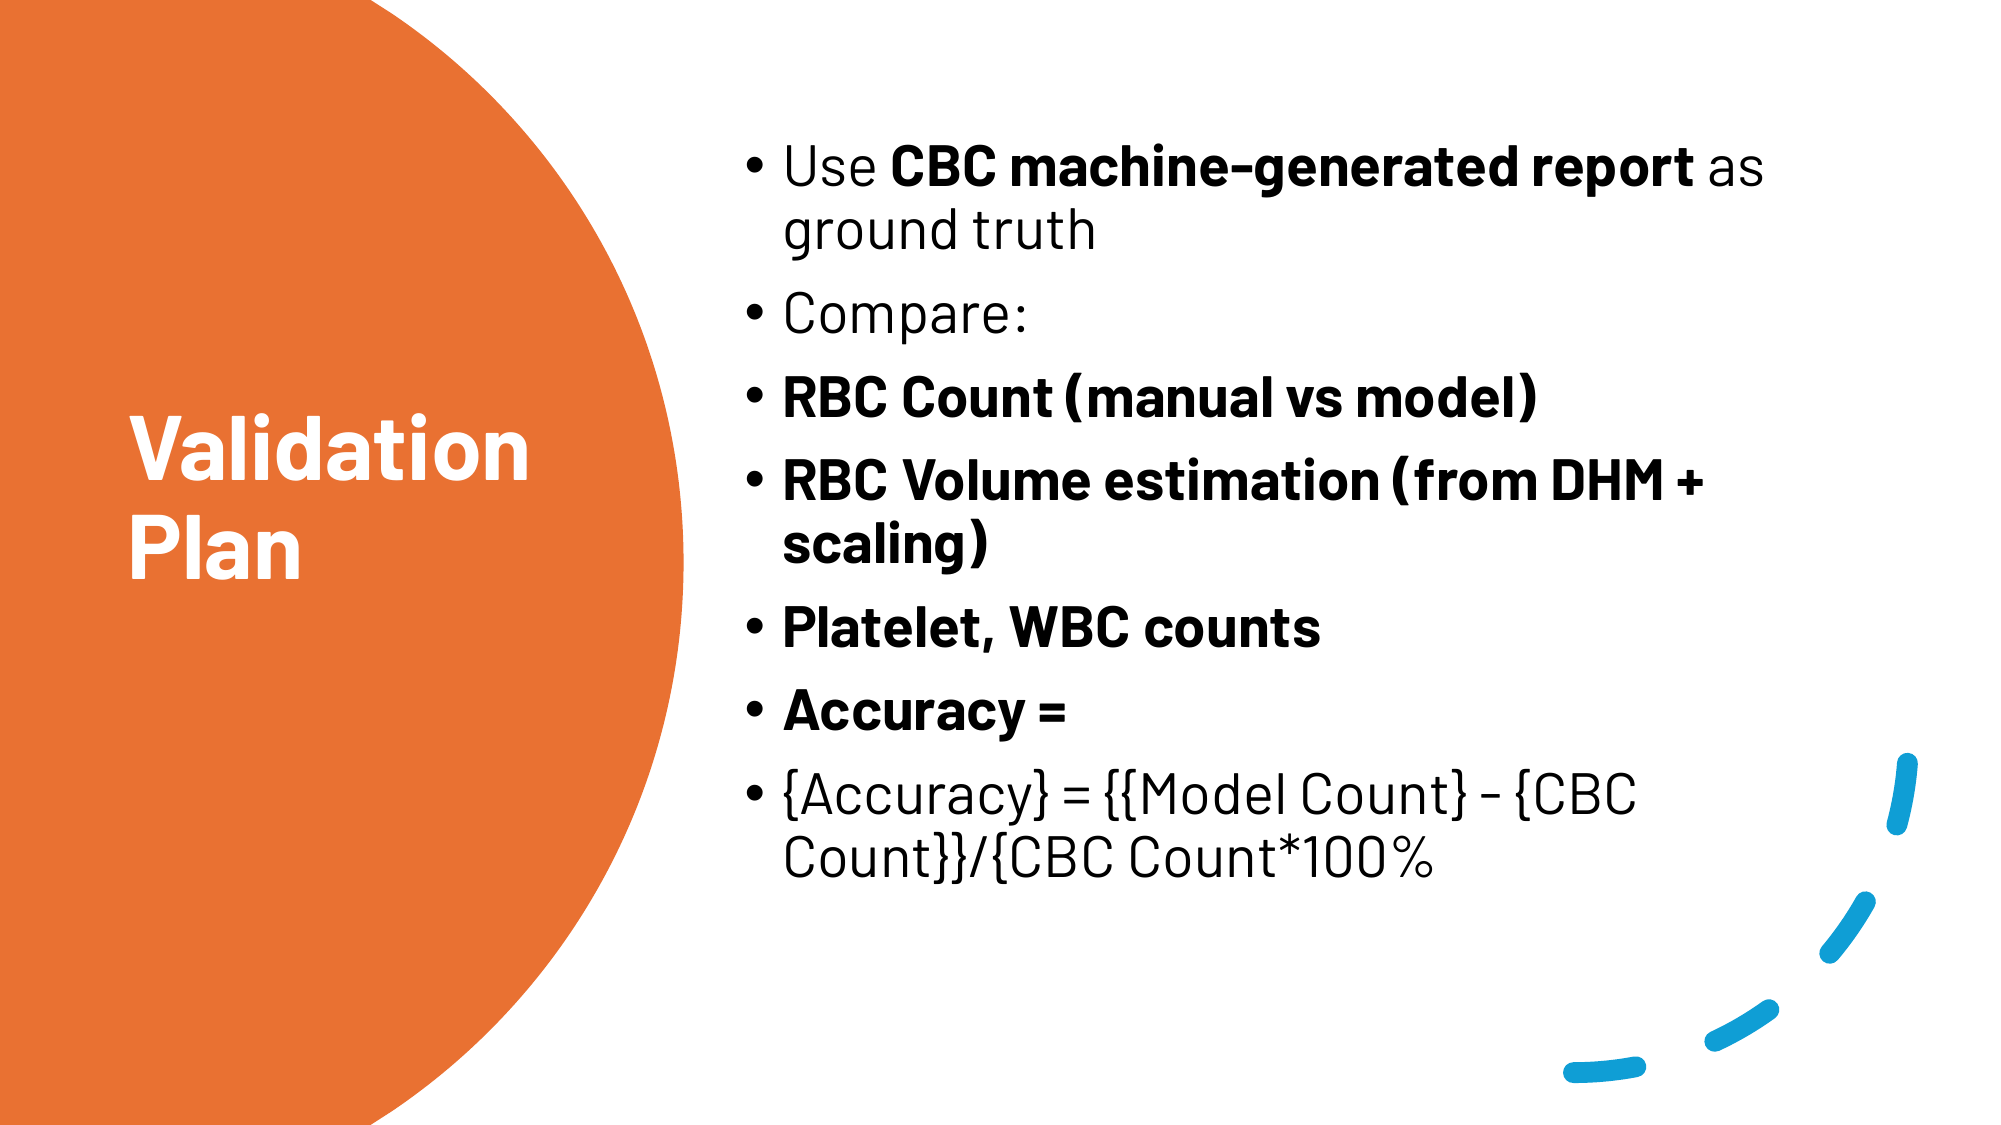

Use CBC machine-generated report as ground truth
Compare:
RBC Count (manual vs model)
RBC Volume estimation (from DHM + scaling)
Platelet, WBC counts
Accuracy =
{Accuracy} = {{Model Count} - {CBC Count}}/{CBC Count*100%

# Validation Plan